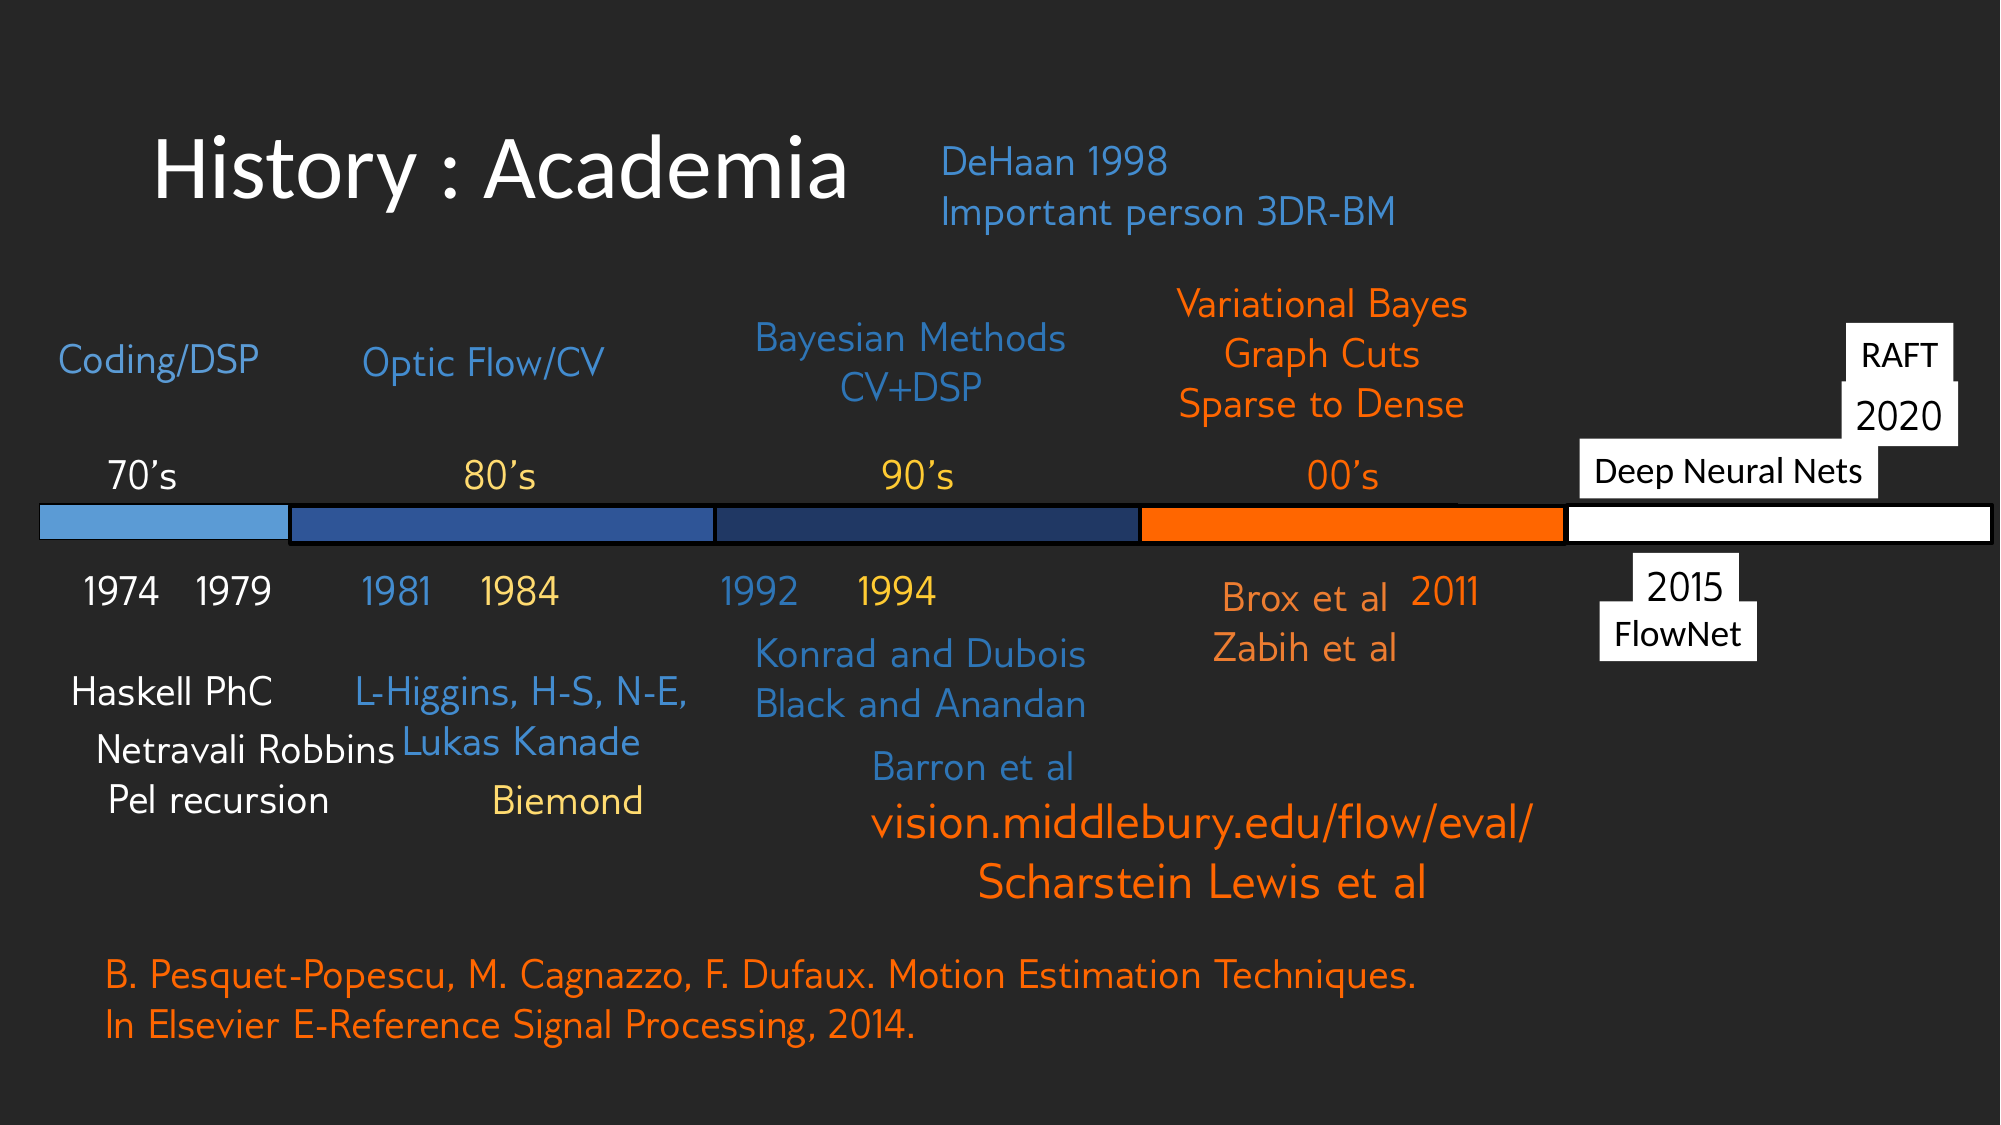

# History : Academia
DeHaan 1998
Important person 3DR-BM
Variational Bayes
Graph Cuts
Sparse to Dense
Bayesian Methods
CV+DSP
RAFT
2020
Deep Neural Nets

2015
FlowNet
Coding/DSP
Optic Flow/CV
70’s
80’s
90’s
00’s

1974
1979
1981
1984
1992
1994
2011
Brox et al
Zabih et al
Konrad and Dubois
Black and Anandan
Haskell PhC
L-Higgins, H-S, N-E,
Lukas Kanade
Netravali Robbins
 Pel recursion
Barron et al
Biemond
vision.middlebury.edu/flow/eval/
Scharstein Lewis et al
B. Pesquet-Popescu, M. Cagnazzo, F. Dufaux. Motion Estimation Techniques.
In Elsevier E-Reference Signal Processing, 2014.